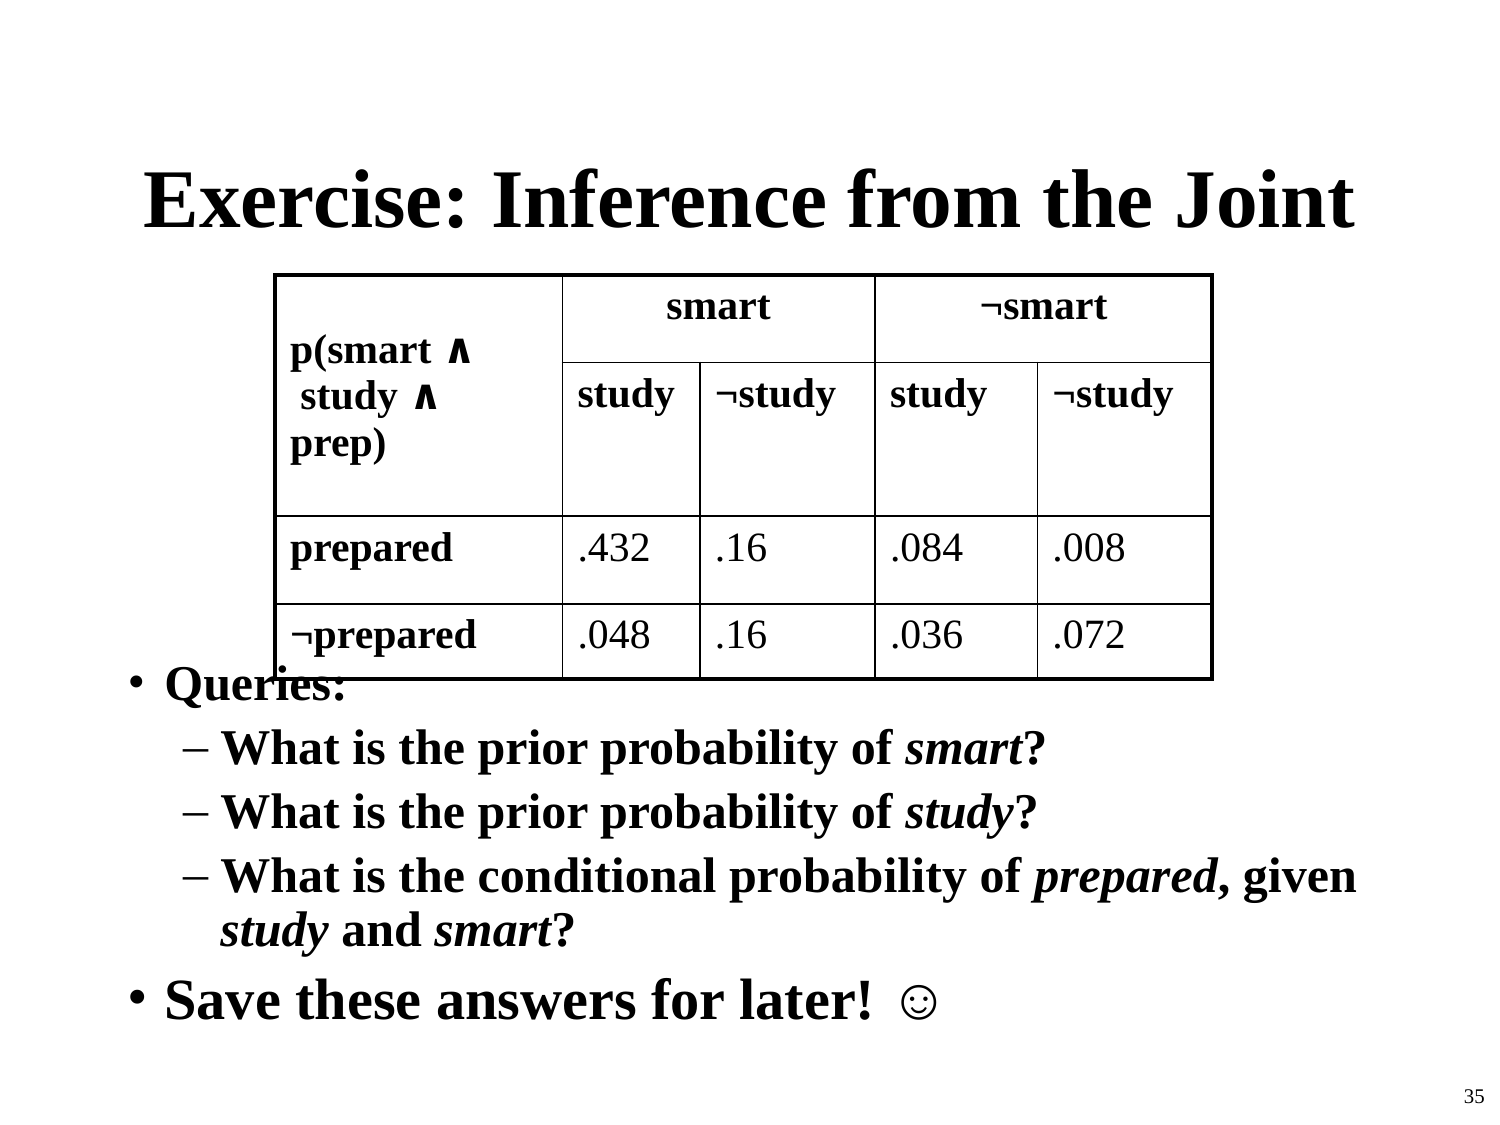

# Exercise: Inference from the Joint
| p(smart ∧ study ∧ prep) | smart |  | ¬smart |  |
| --- | --- | --- | --- | --- |
|  | study | ¬study | study | ¬study |
| prepared | .432 | .16 | .084 | .008 |
| ¬prepared | .048 | .16 | .036 | .072 |
Queries:
What is the prior probability of smart?
What is the prior probability of study?
What is the conditional probability of prepared, given study and smart?
Save these answers for later! ☺
35